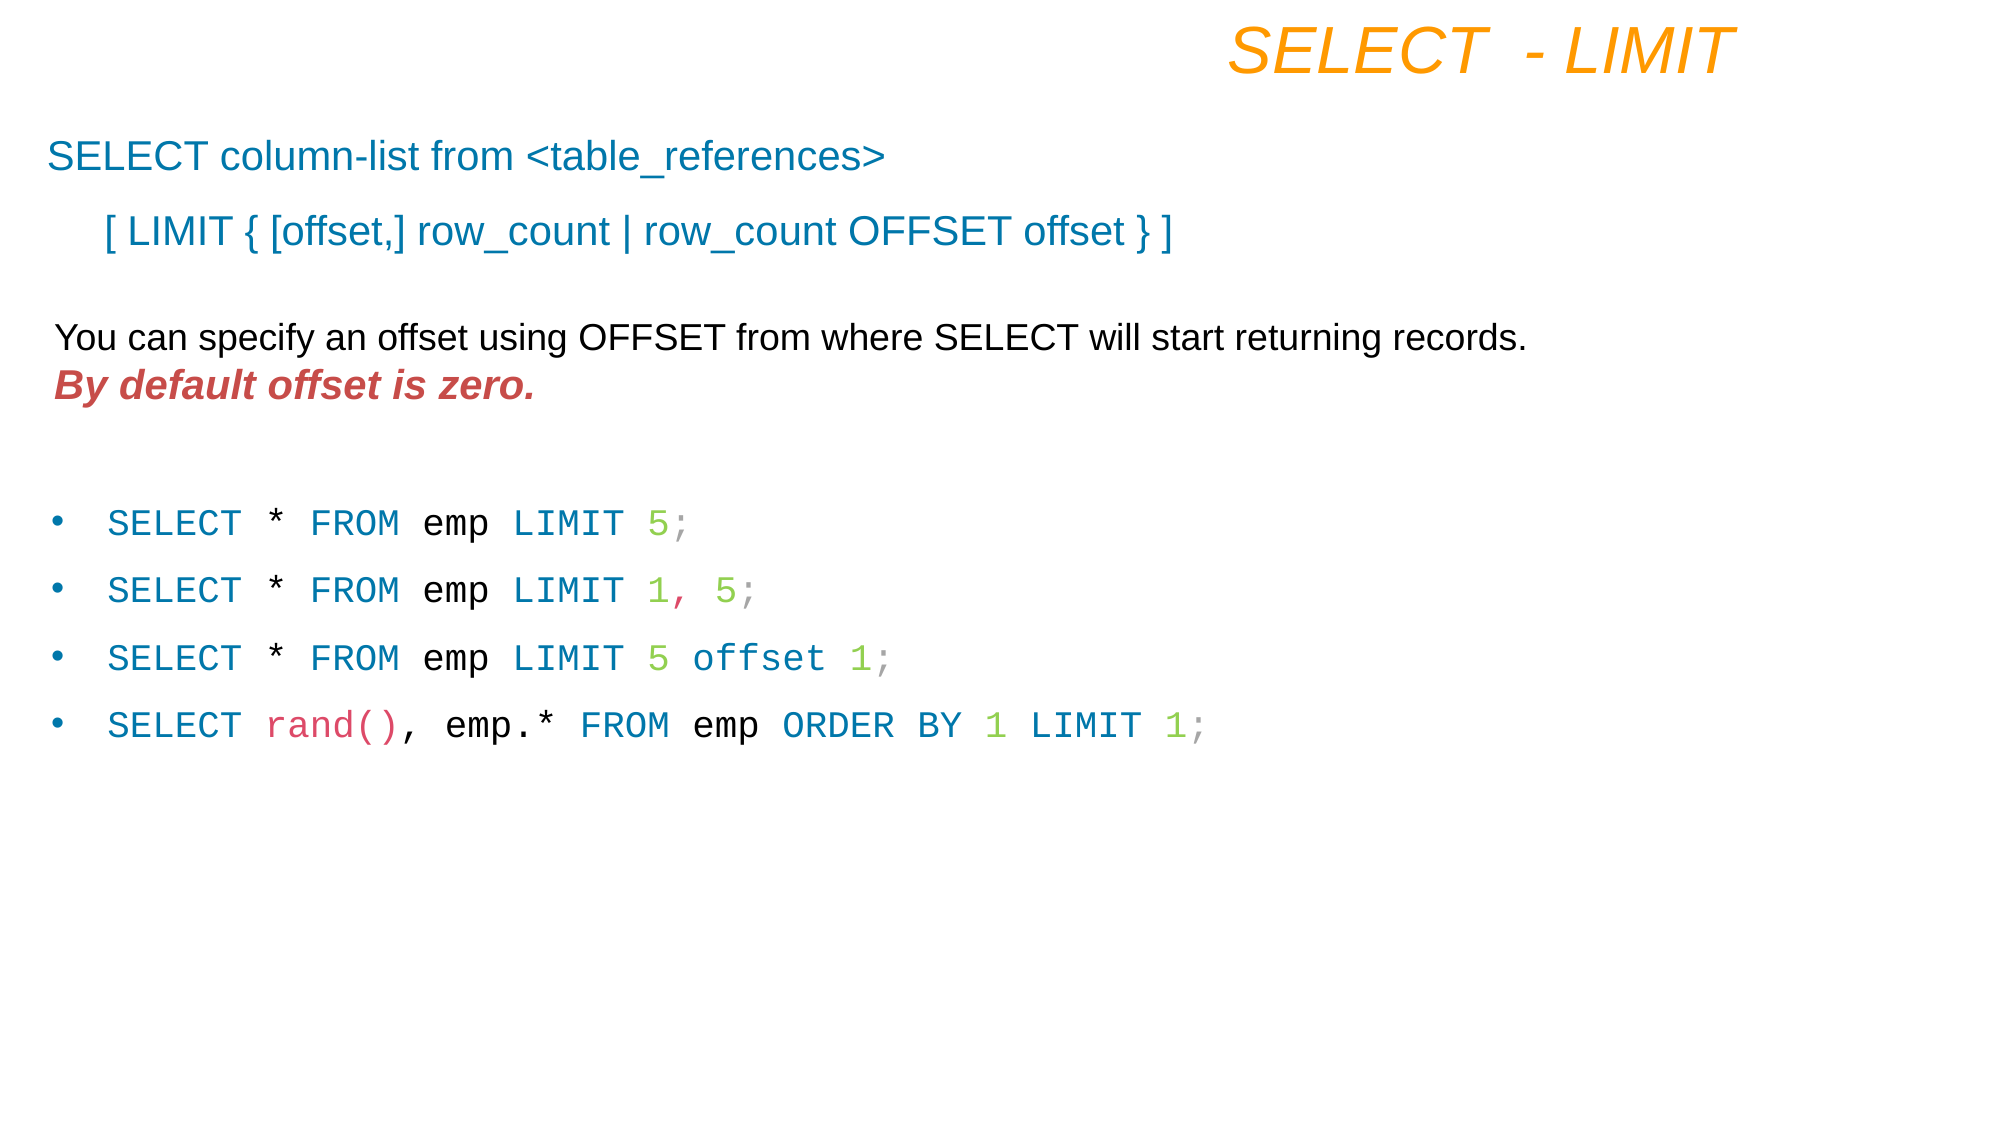

SELECT  - LIMIT
SELECT column-list from <table_references>
     [ LIMIT { [offset,] row_count | row_count OFFSET offset } ]
You can specify an offset using OFFSET from where SELECT will start returning records. By default offset is zero.
SELECT * FROM emp LIMIT 5;
SELECT * FROM emp LIMIT 1, 5;
SELECT * FROM emp LIMIT 5 offset 1;
SELECT rand(), emp.* FROM emp ORDER BY 1 LIMIT 1;